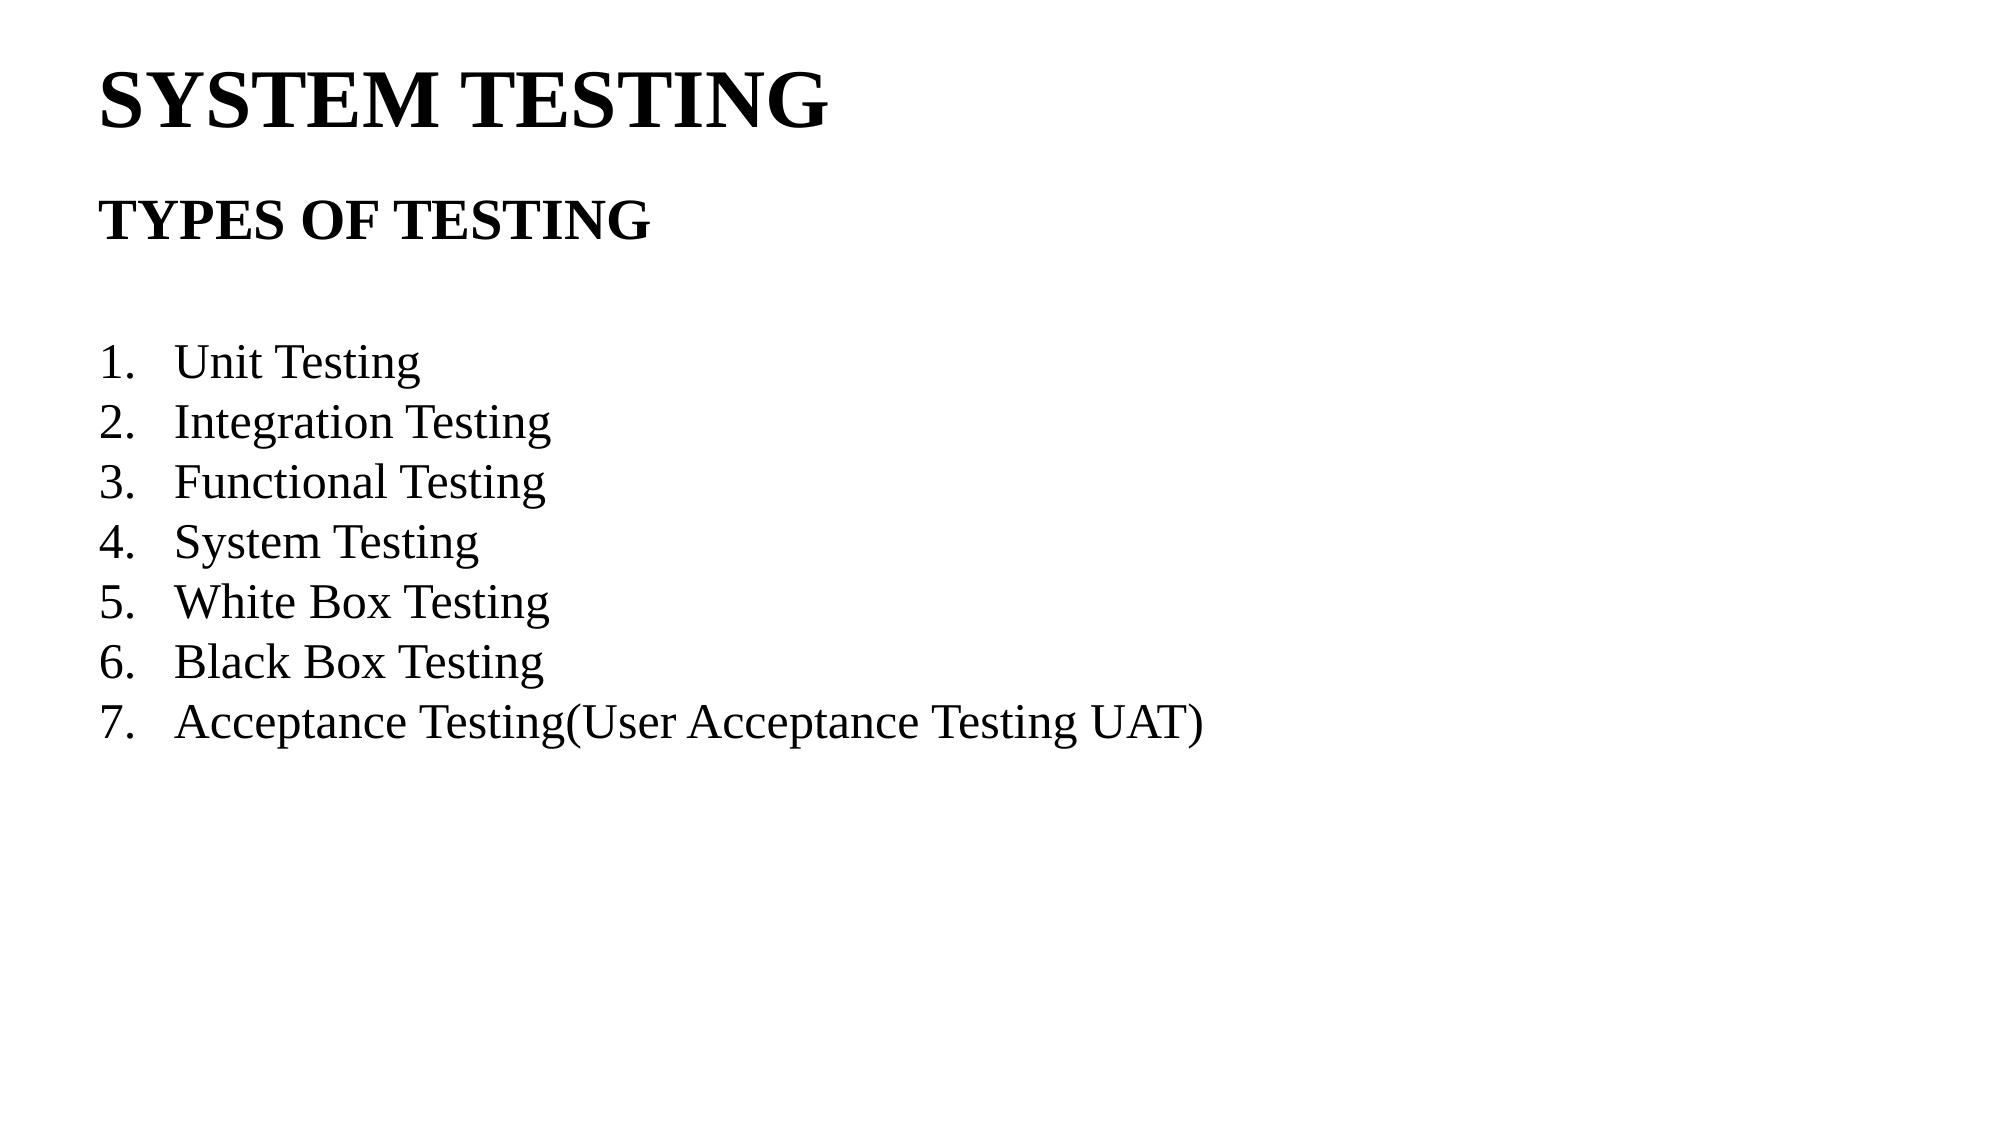

SYSTEM TESTING
TYPES OF TESTING
Unit Testing
Integration Testing
Functional Testing
System Testing
White Box Testing
Black Box Testing
Acceptance Testing(User Acceptance Testing UAT)